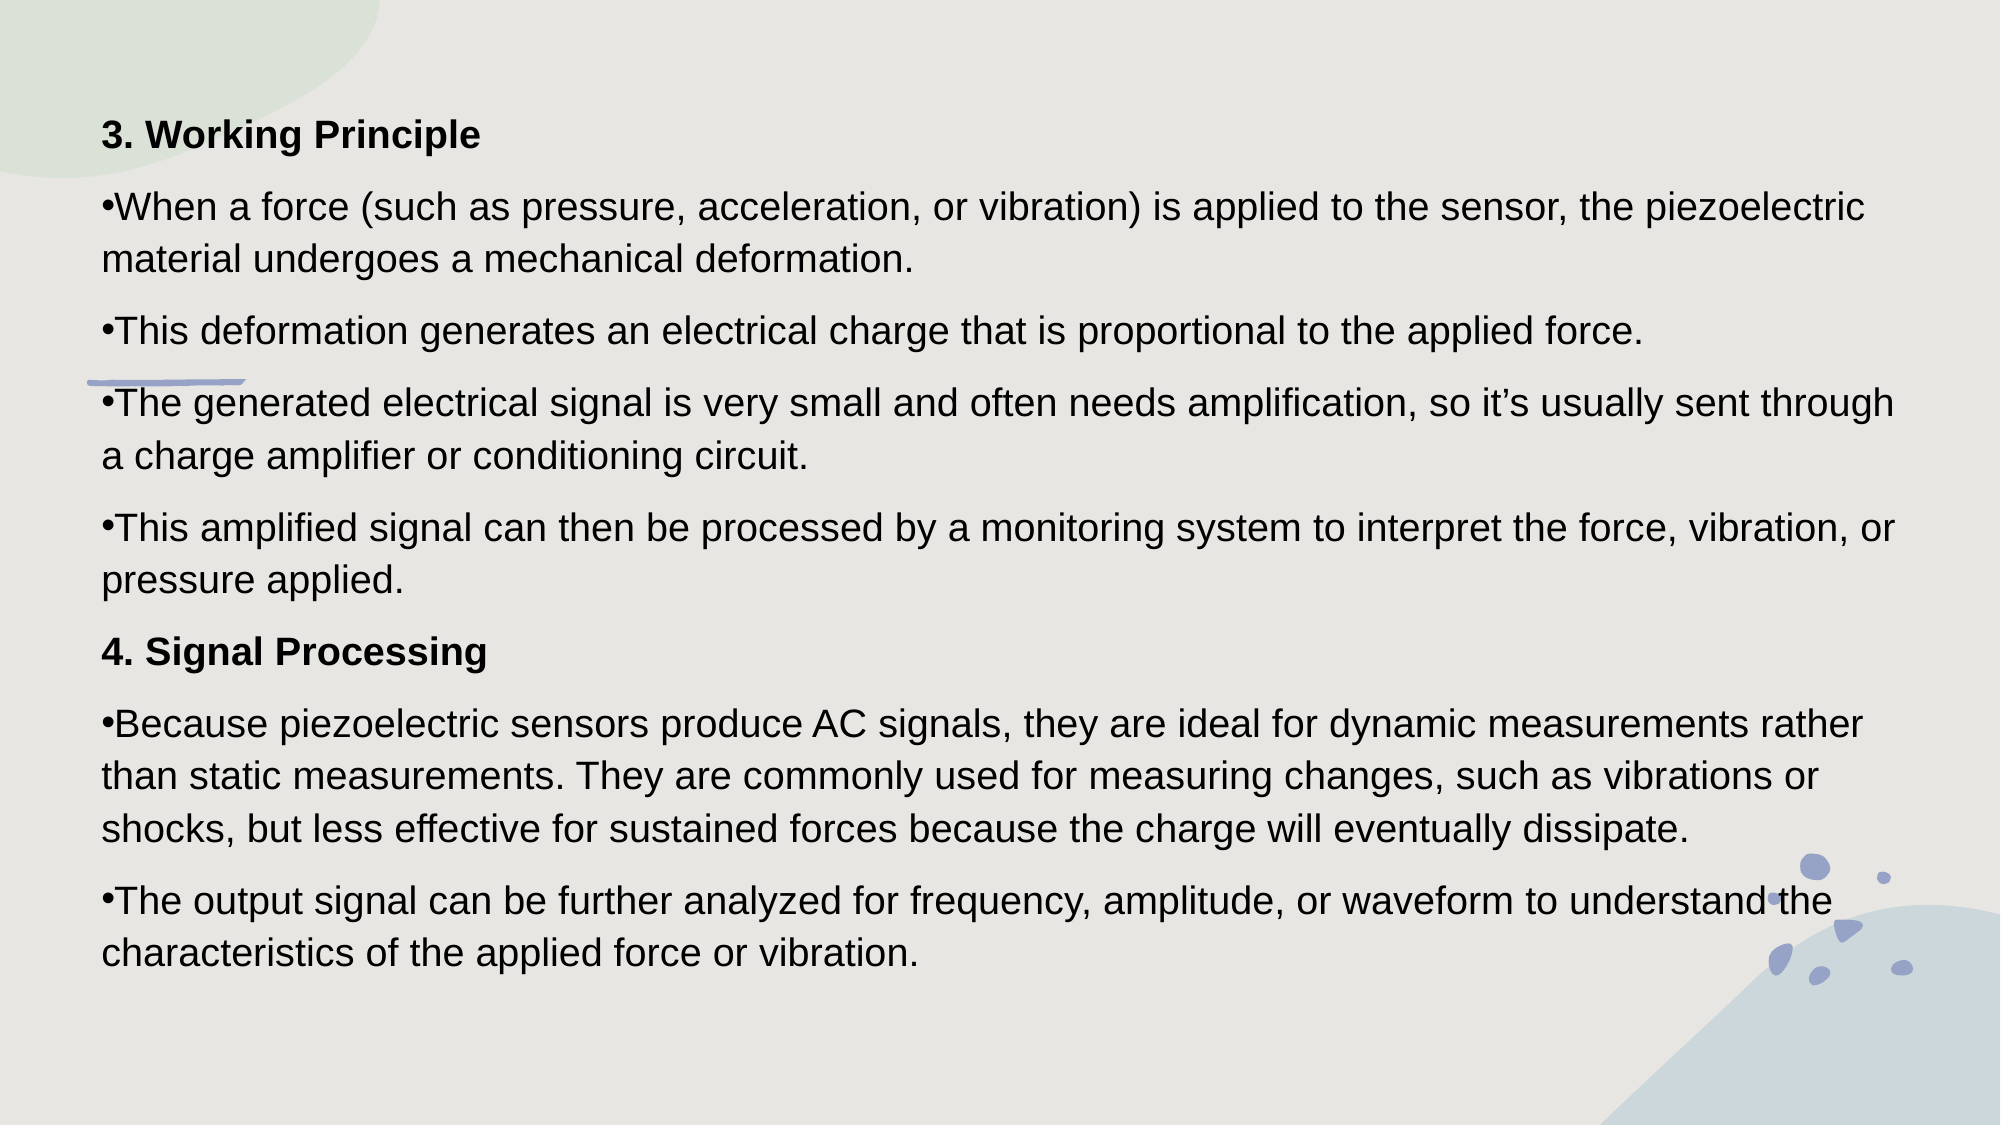

3. Working Principle
When a force (such as pressure, acceleration, or vibration) is applied to the sensor, the piezoelectric material undergoes a mechanical deformation.
This deformation generates an electrical charge that is proportional to the applied force.
The generated electrical signal is very small and often needs amplification, so it’s usually sent through a charge amplifier or conditioning circuit.
This amplified signal can then be processed by a monitoring system to interpret the force, vibration, or pressure applied.
4. Signal Processing
Because piezoelectric sensors produce AC signals, they are ideal for dynamic measurements rather than static measurements. They are commonly used for measuring changes, such as vibrations or shocks, but less effective for sustained forces because the charge will eventually dissipate.
The output signal can be further analyzed for frequency, amplitude, or waveform to understand the characteristics of the applied force or vibration.